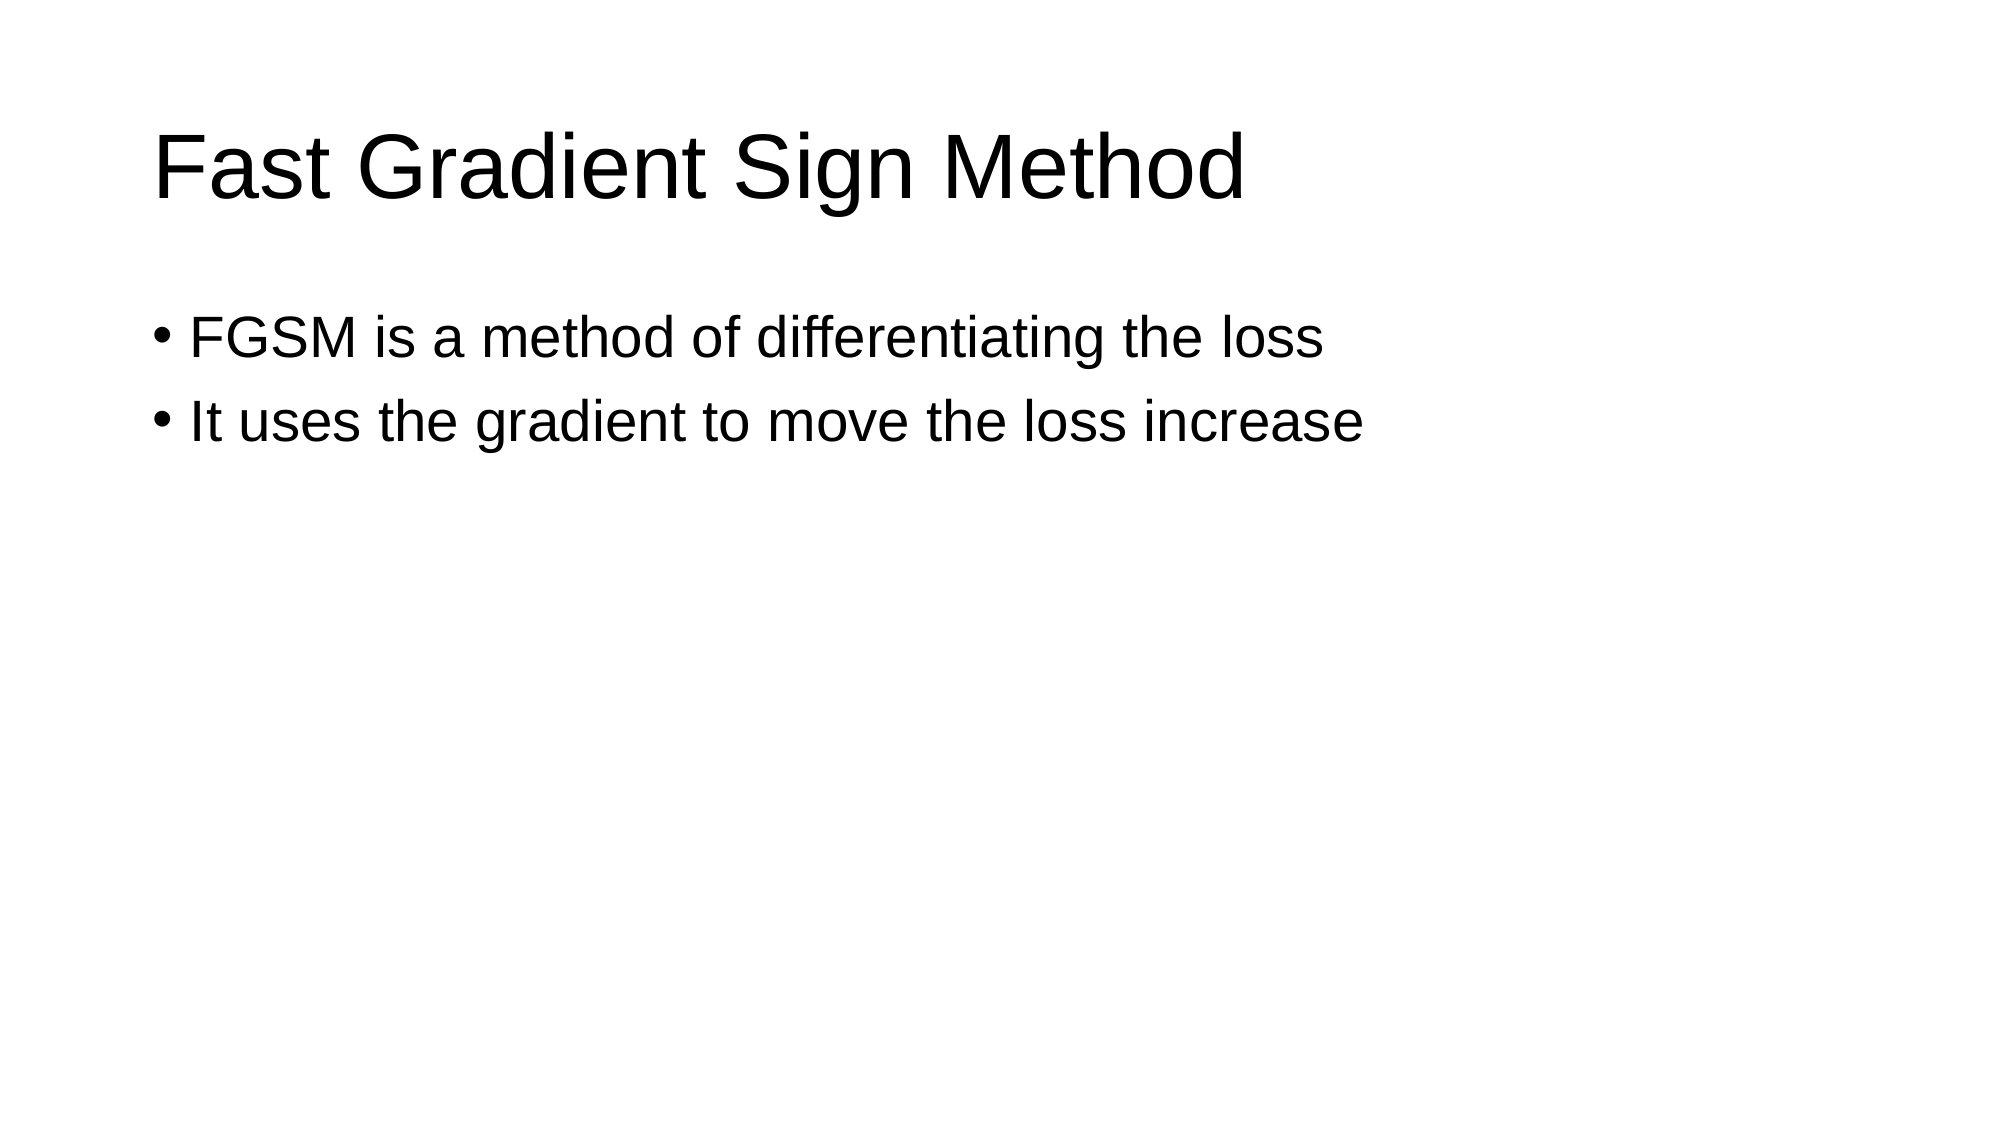

# Fast Gradient Sign Method
FGSM is a method of differentiating the loss
It uses the gradient to move the loss increase